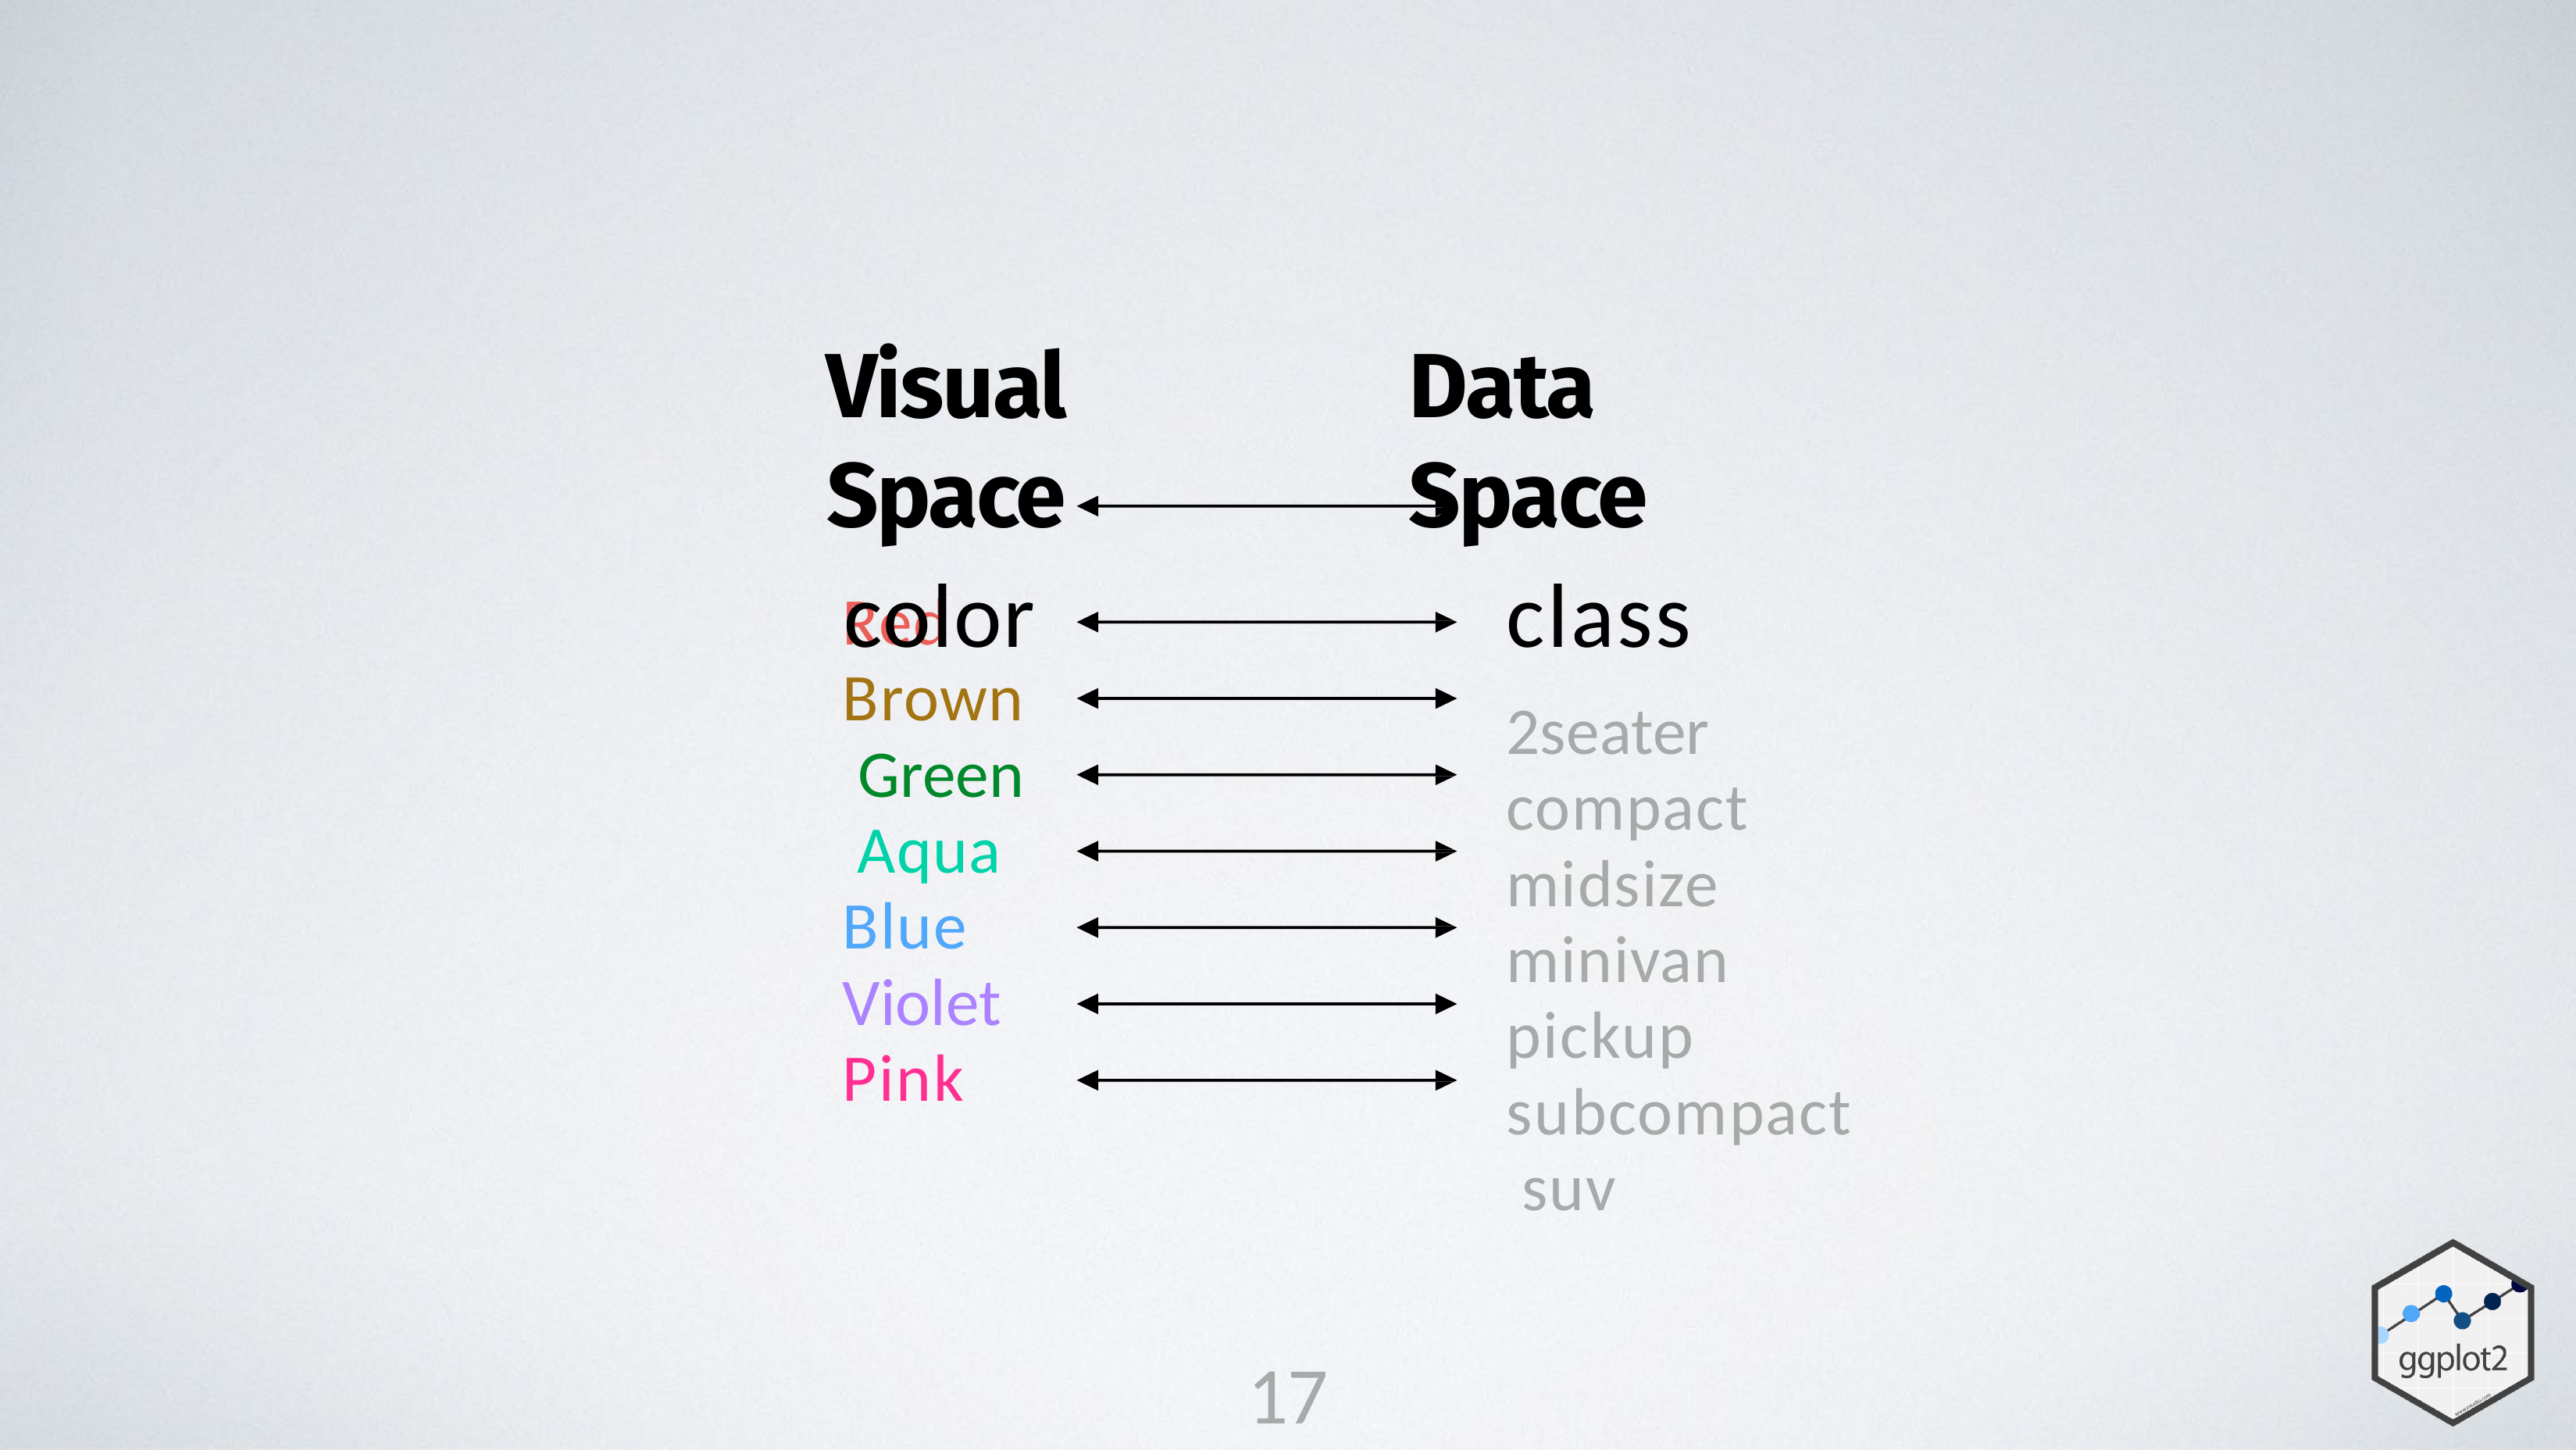

# Visual Space
color
Data Space
class
2seater  compact  midsize  minivan  pickup  subcompact  suv

Red  Brown  Green  Aqua  Blue  Violet  Pink

17